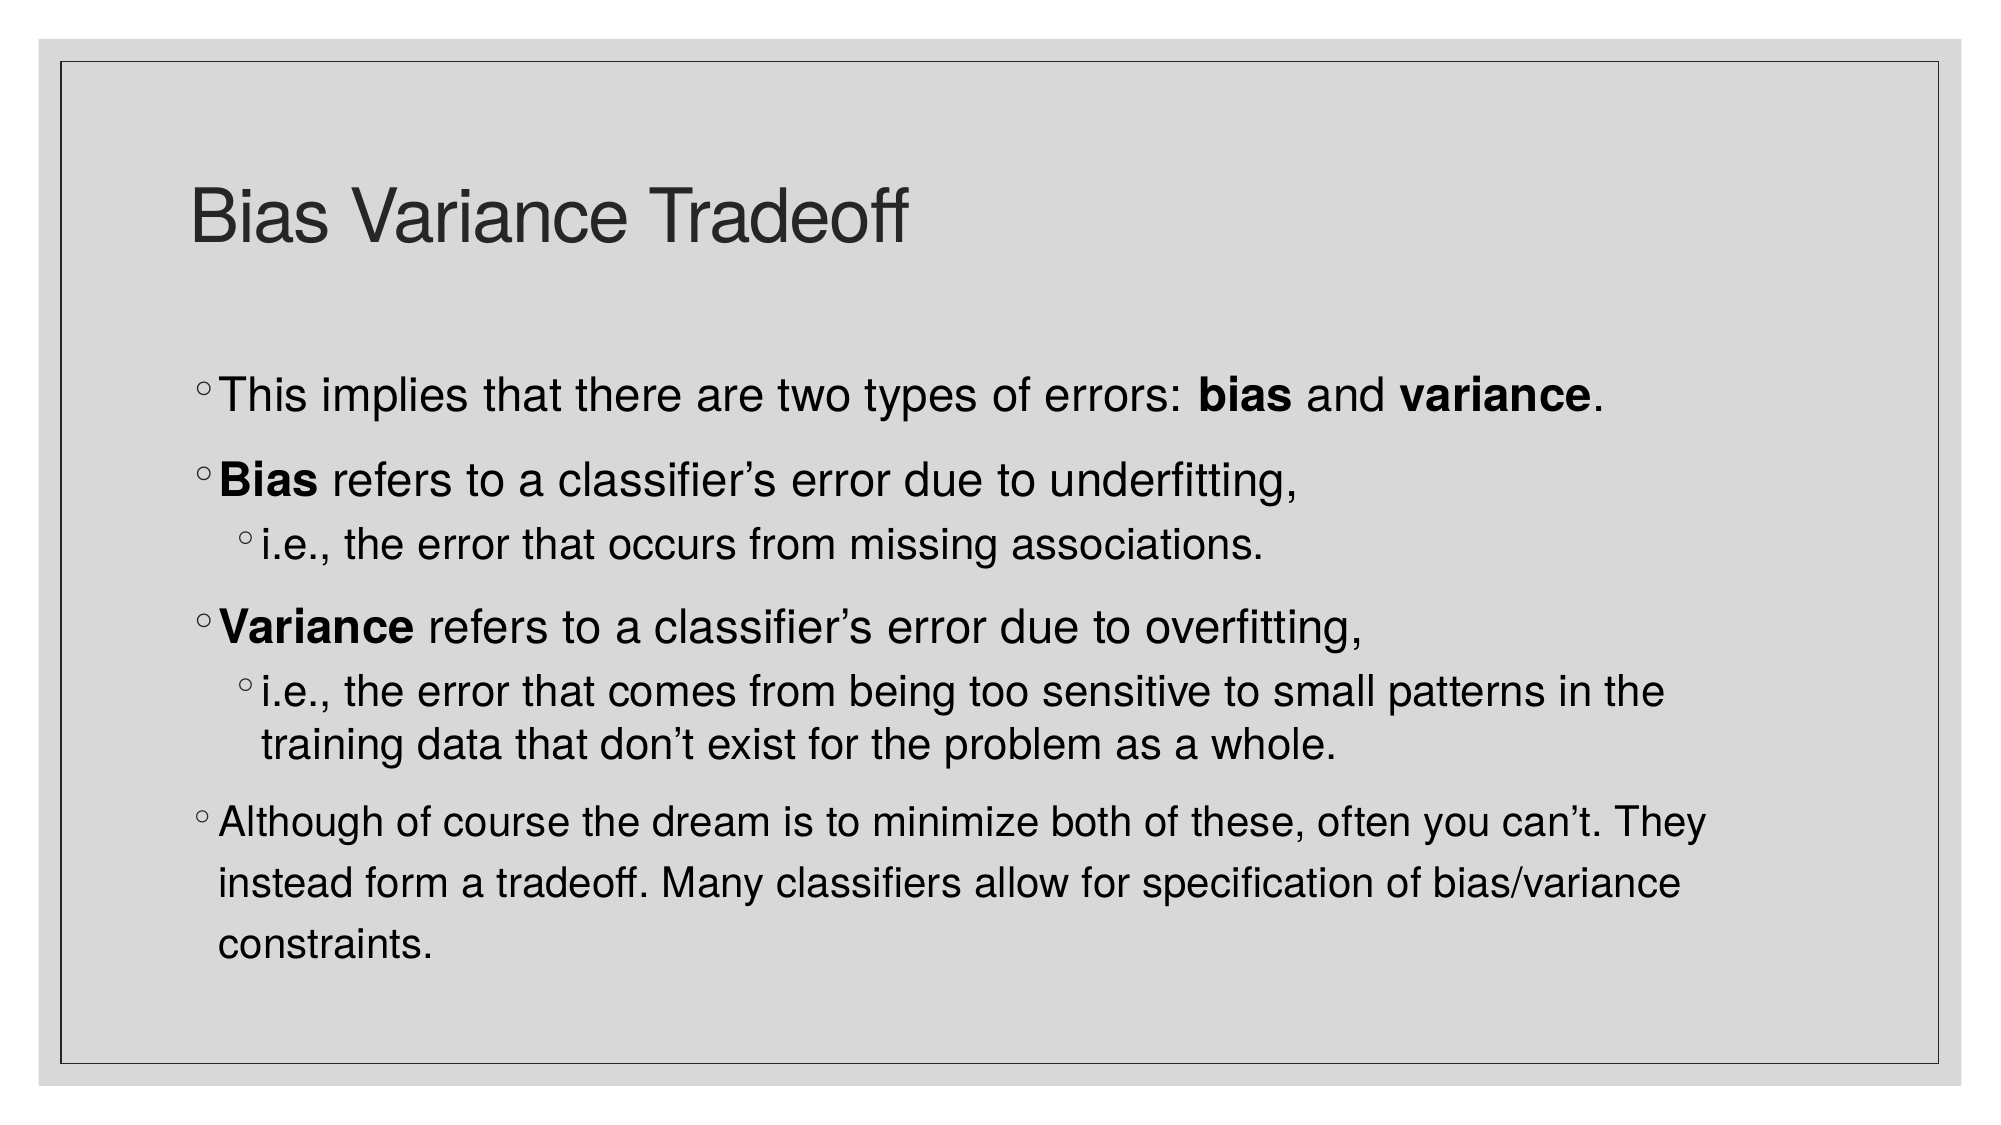

# Bias Variance Tradeoff
This implies that there are two types of errors: bias and variance.
Bias refers to a classifier’s error due to underfitting,
i.e., the error that occurs from missing associations.
Variance refers to a classifier’s error due to overfitting,
i.e., the error that comes from being too sensitive to small patterns in the training data that don’t exist for the problem as a whole.
Although of course the dream is to minimize both of these, often you can’t. They instead form a tradeoff. Many classifiers allow for specification of bias/variance constraints.